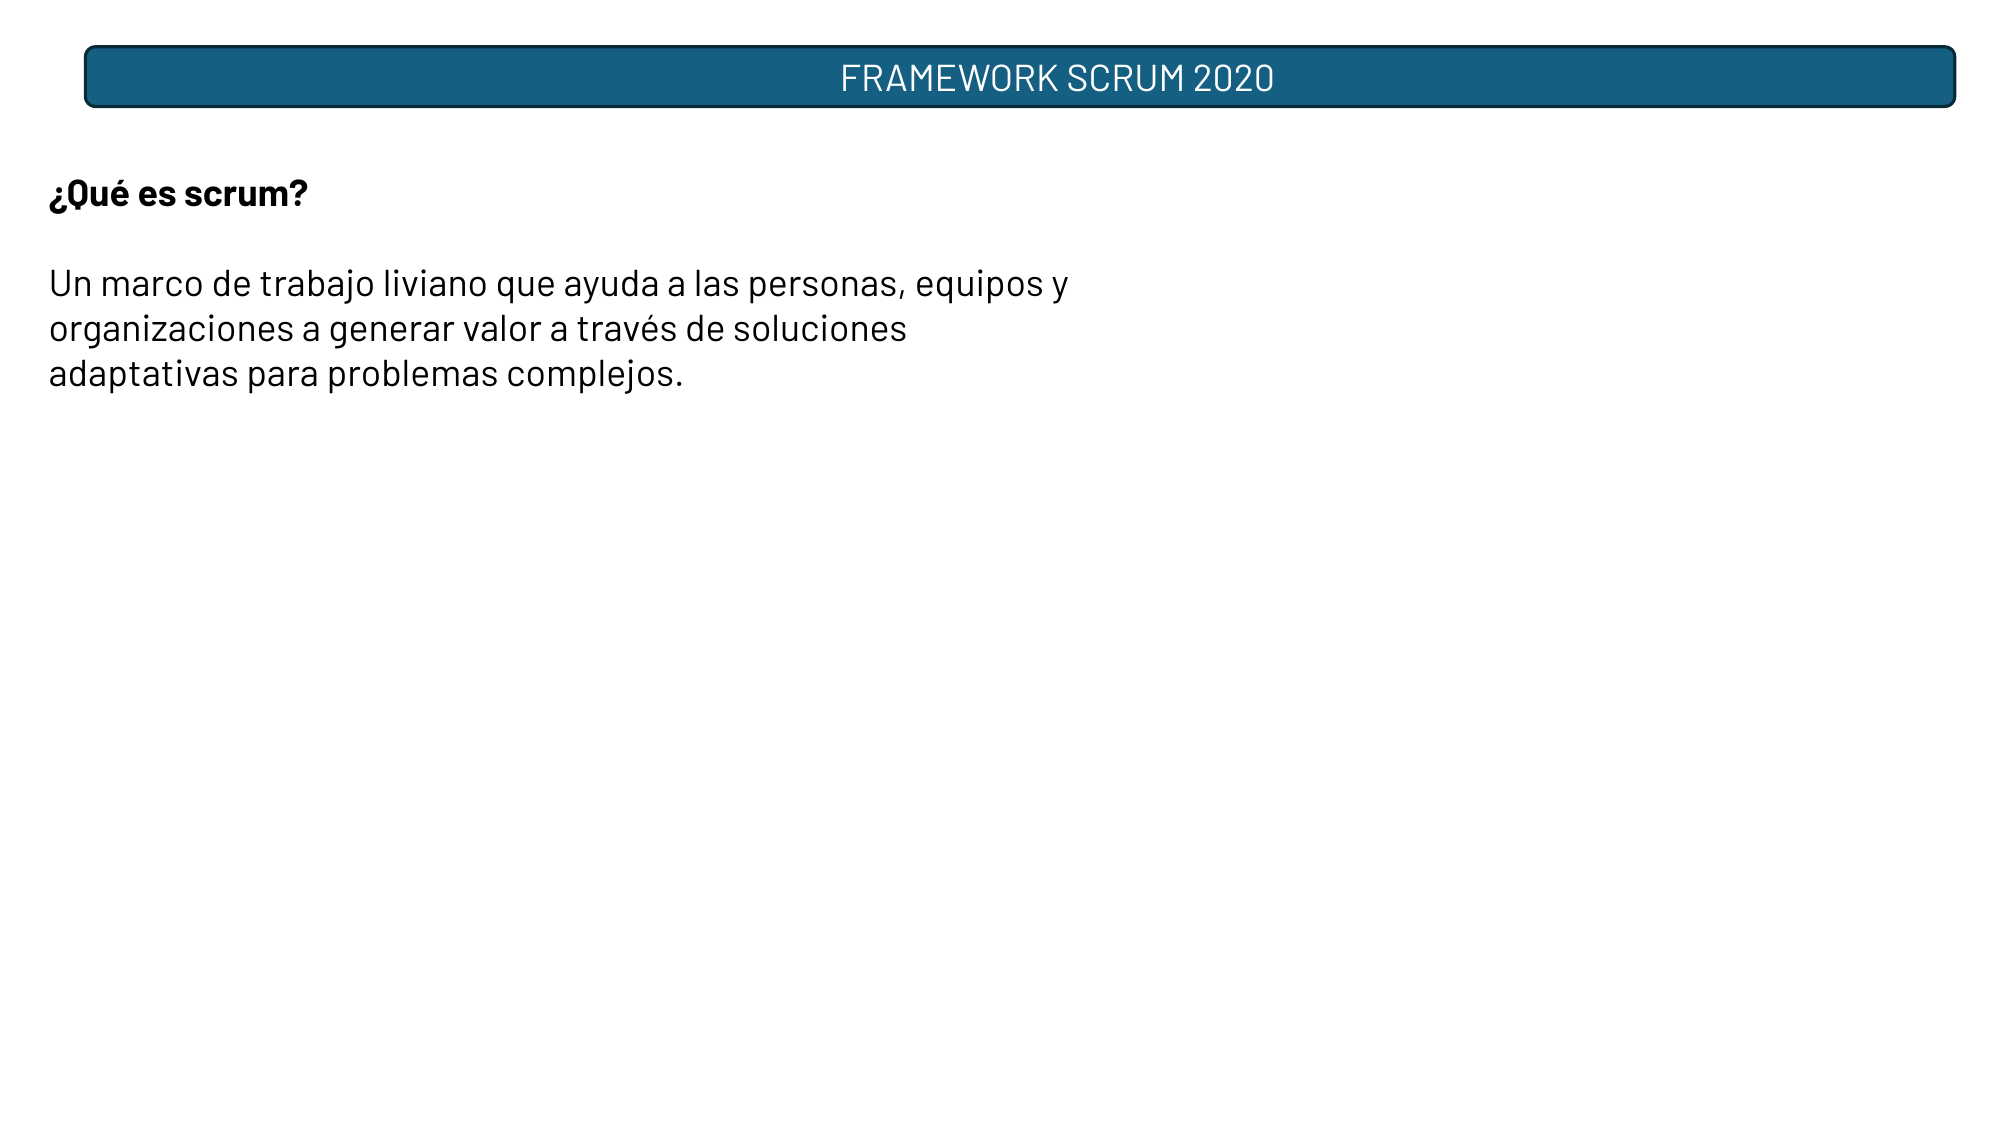

FRAMEWORK SCRUM 2020
¿Qué es scrum?

Un marco de trabajo liviano que ayuda a las personas, equipos y organizaciones a generar valor a través de soluciones adaptativas para problemas complejos.